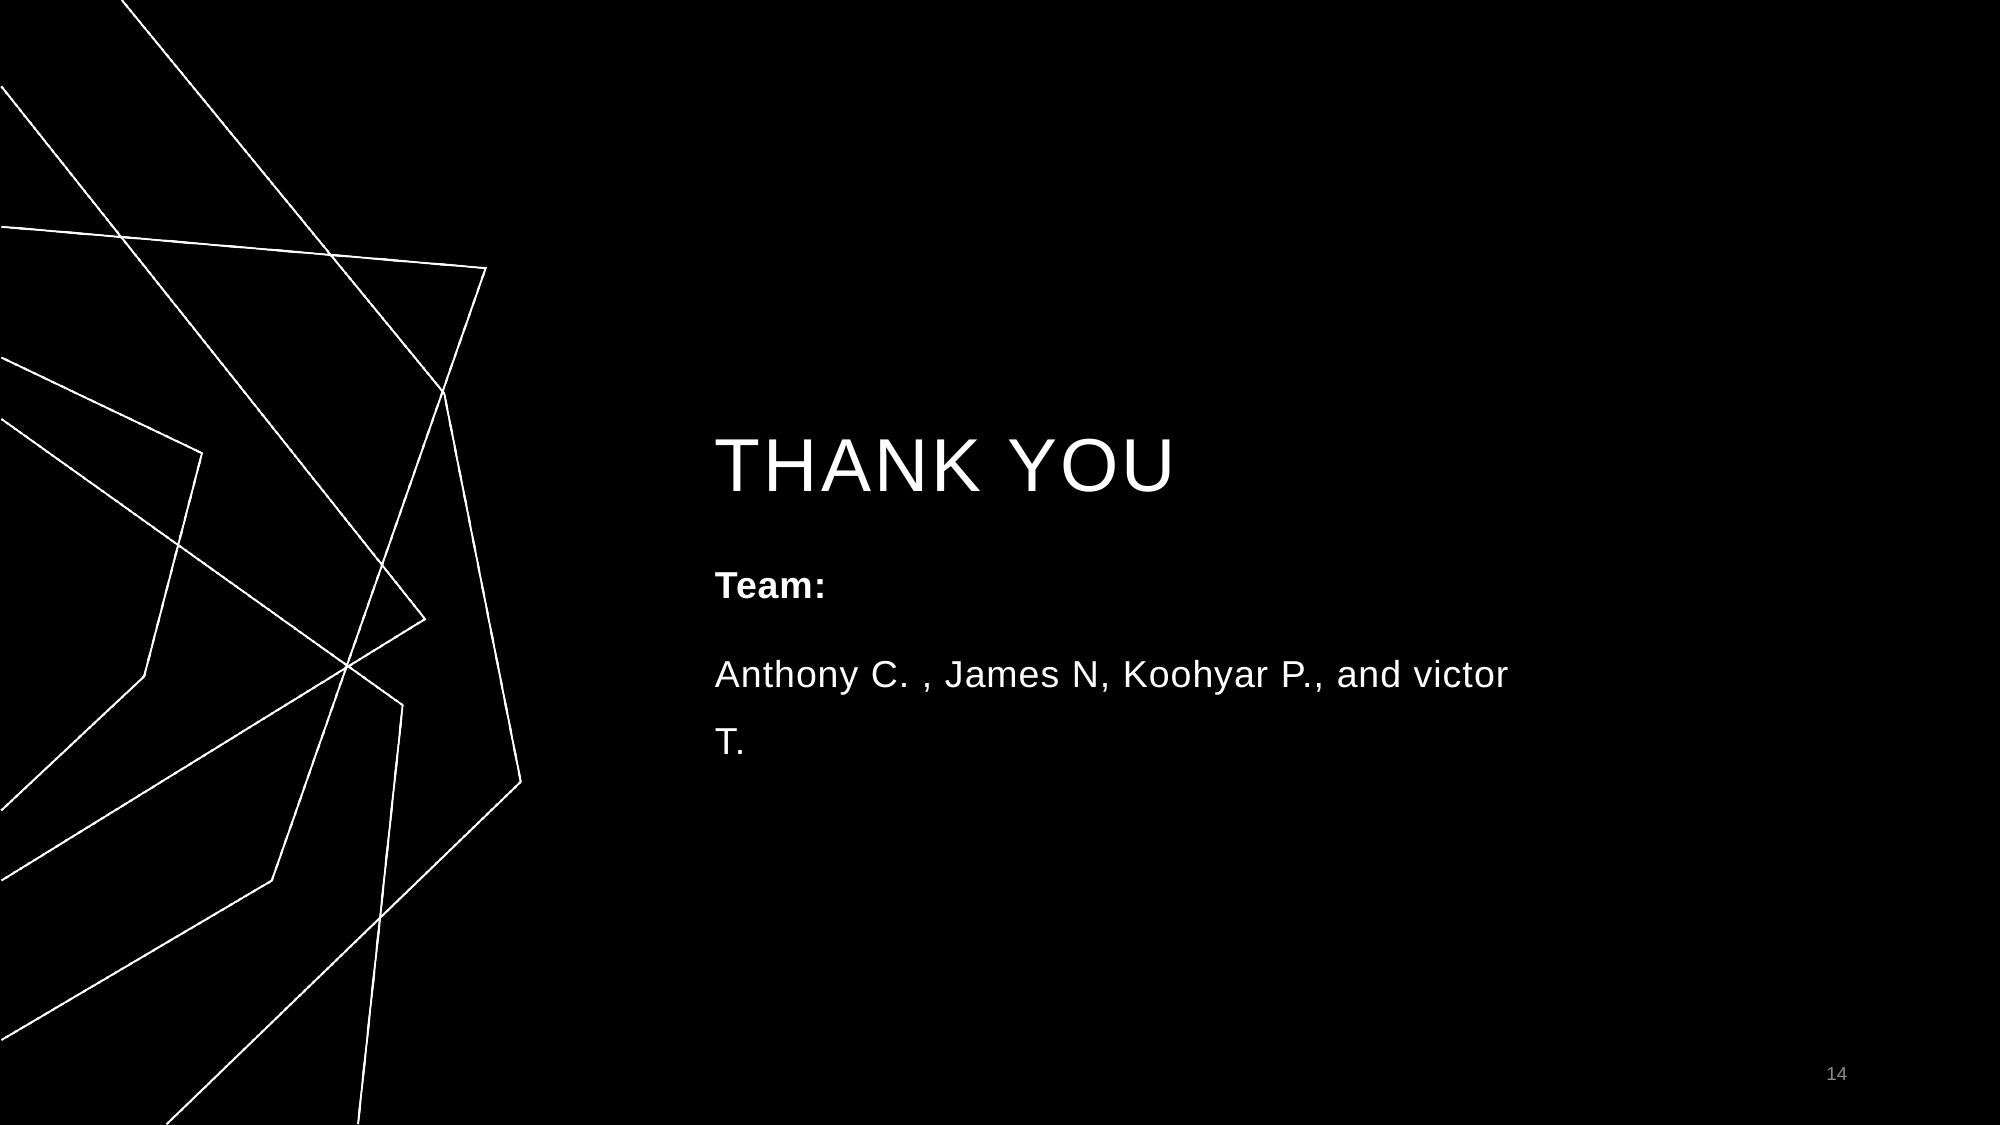

# THANK YOU
Team:
Anthony C. , James N, Koohyar P., and victor T.

14